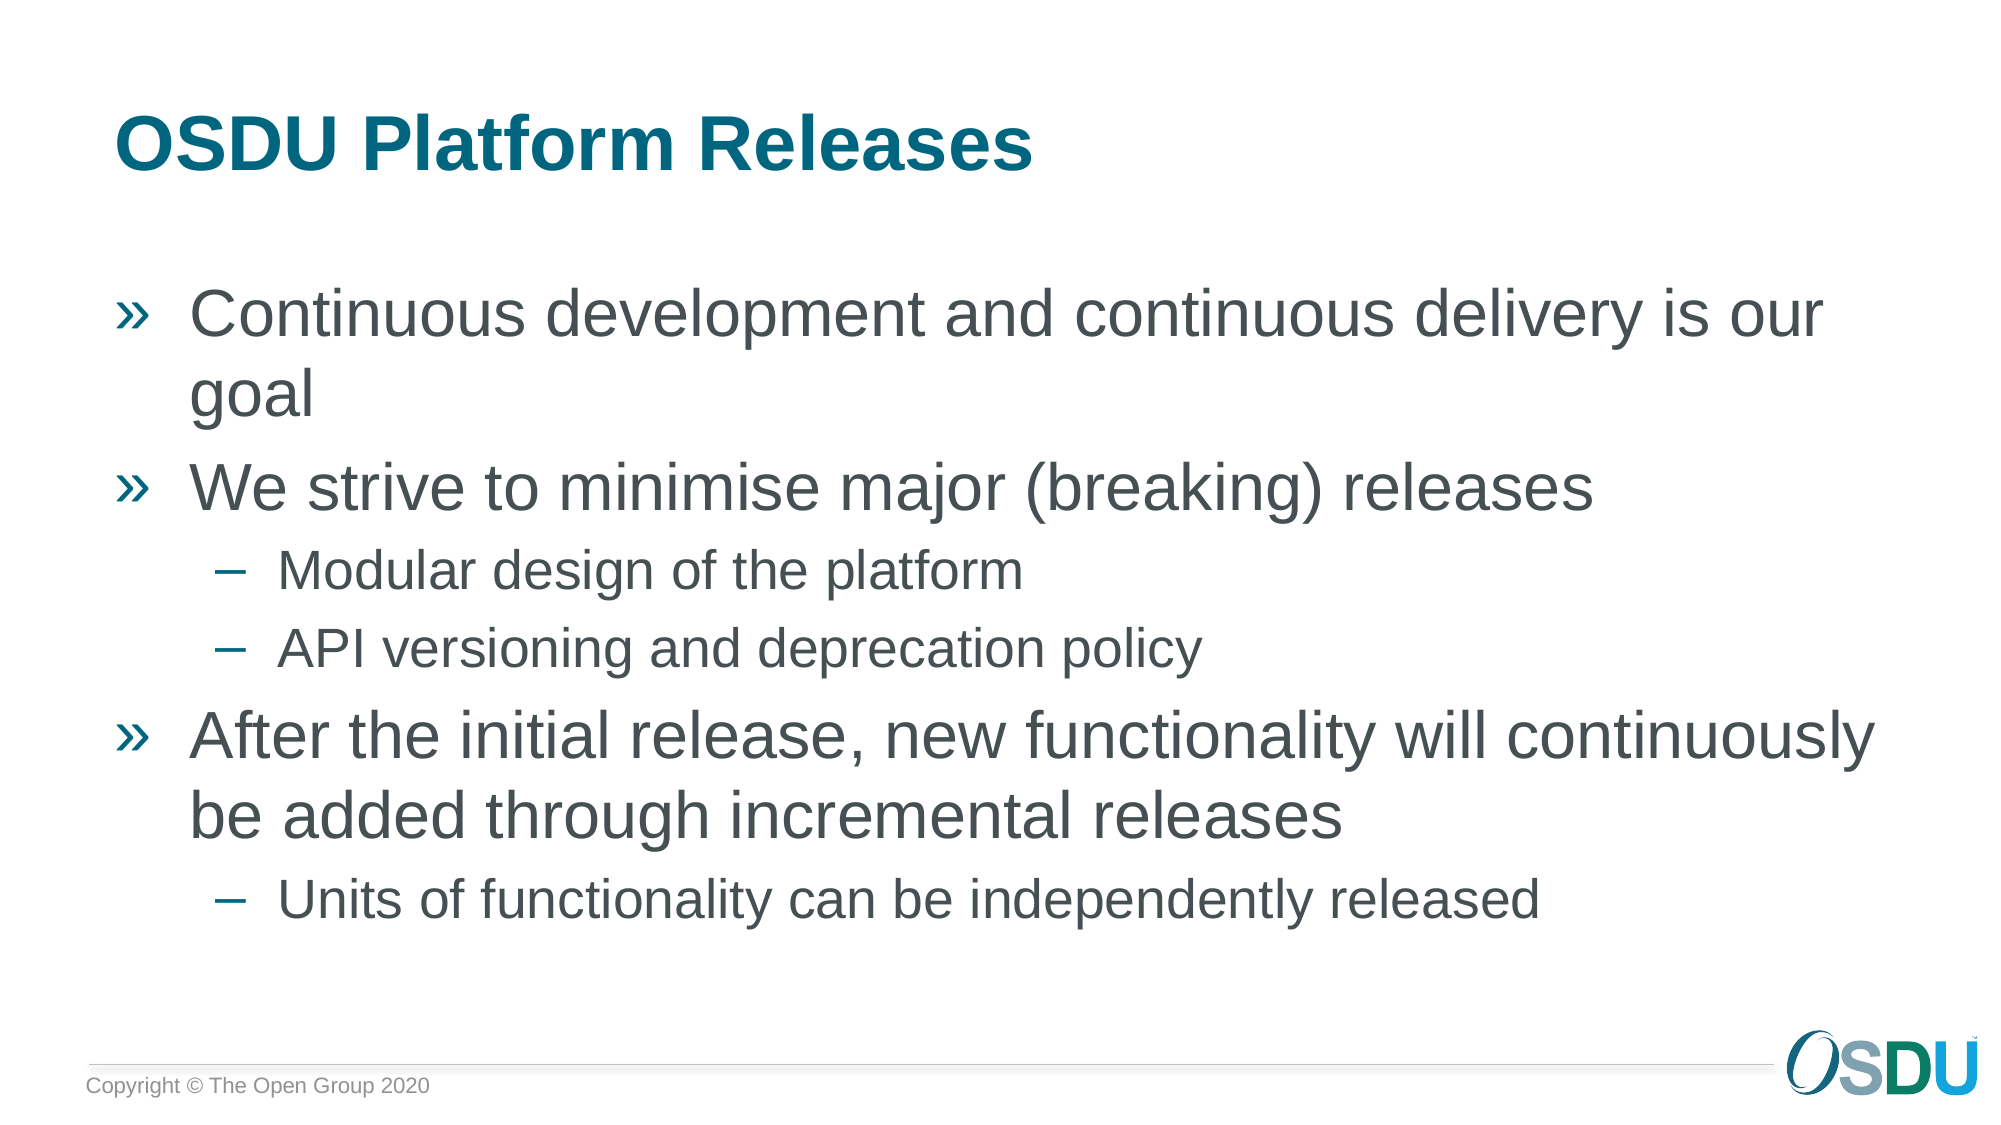

# OSDU Platform Releases
Continuous development and continuous delivery is our goal
We strive to minimise major (breaking) releases
Modular design of the platform
API versioning and deprecation policy
After the initial release, new functionality will continuously be added through incremental releases
Units of functionality can be independently released